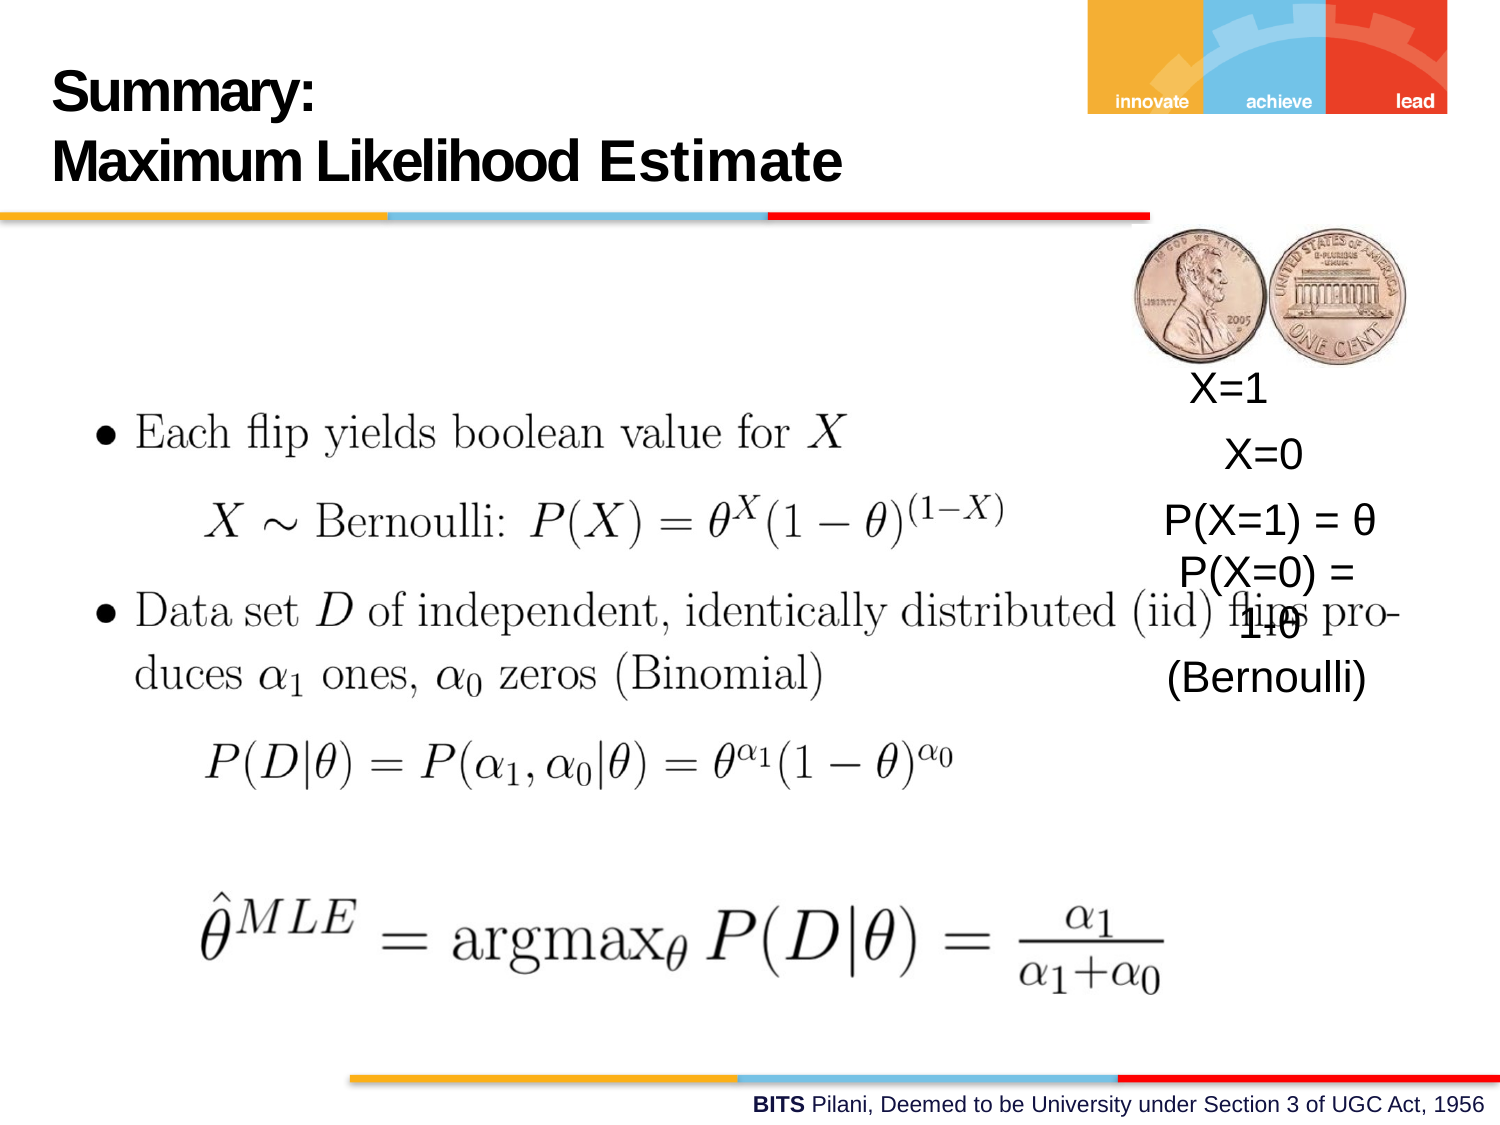

Summary:
Maximum Likelihood Estimate

X=1	X=0  P(X=1) = θ
P(X=0) = 1-θ
(Bernoulli)